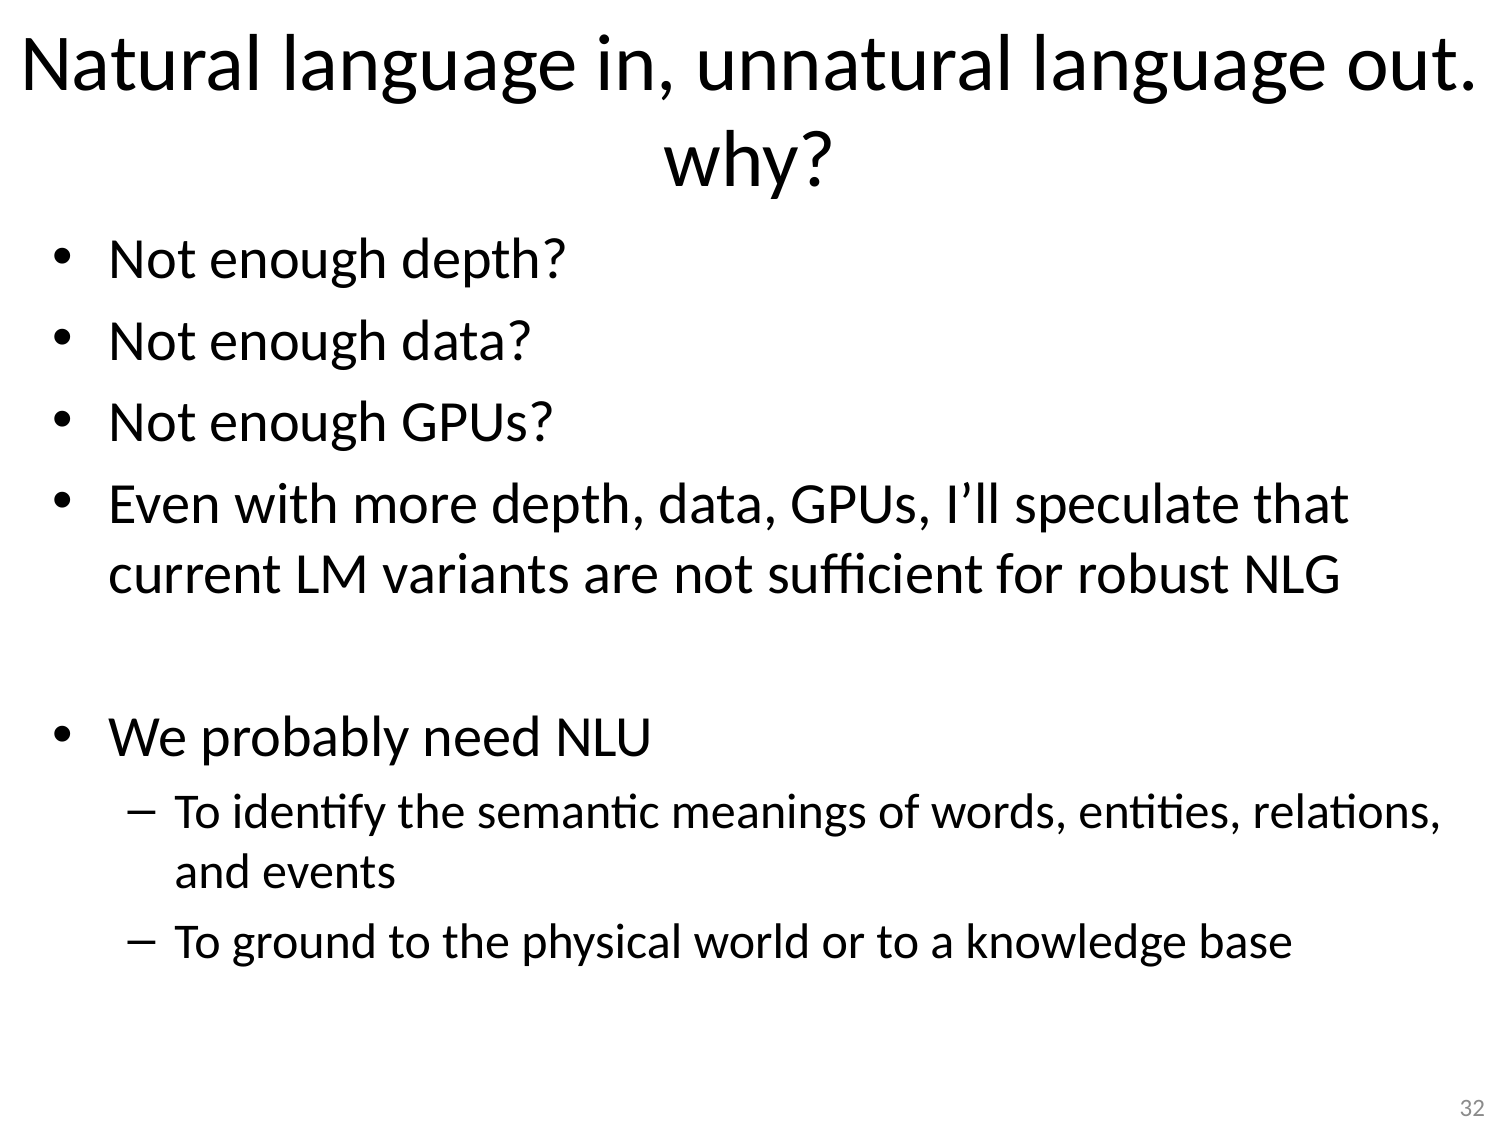

# Natural language in, unnatural language out. why?
Not enough depth?
Not enough data?
Not enough GPUs?
Even with more depth, data, GPUs, I’ll speculate that current LM variants are not sufficient for robust NLG

We probably need NLU
To identify the semantic meanings of words, entities, relations, and events
To ground to the physical world or to a knowledge base
32